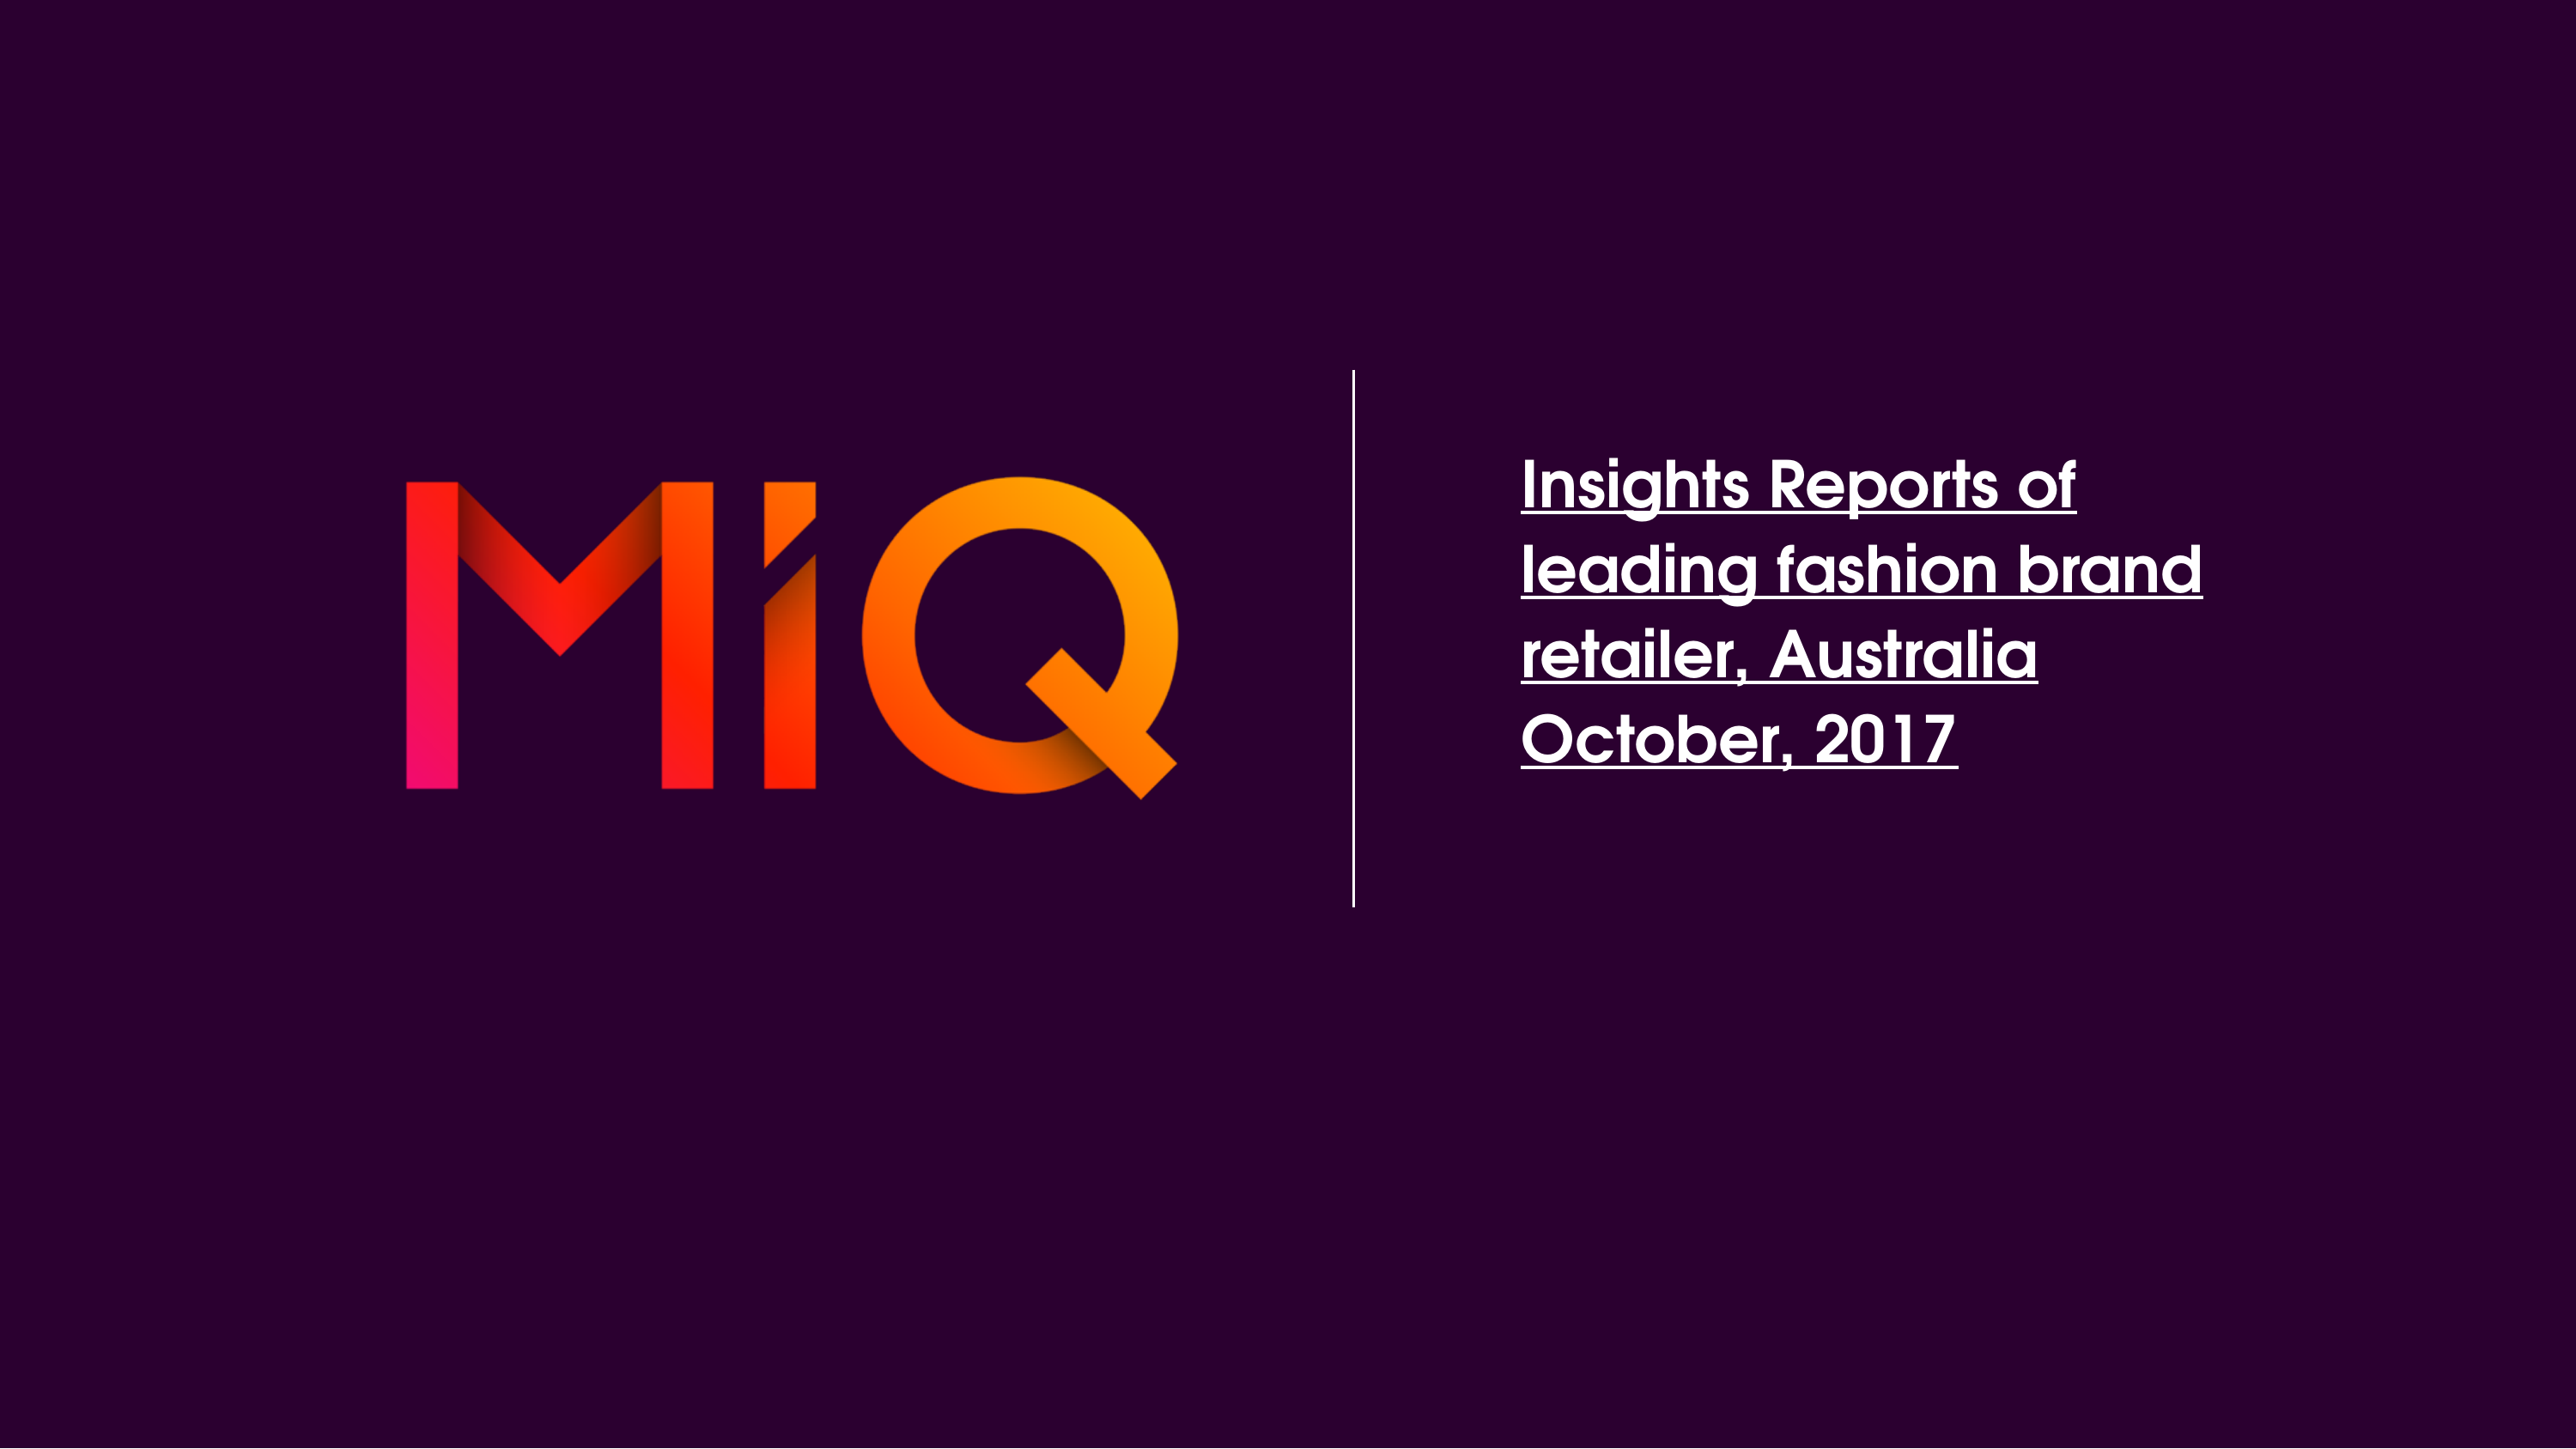

Insights Reports of leading fashion brand retailer, Australia
October, 2017